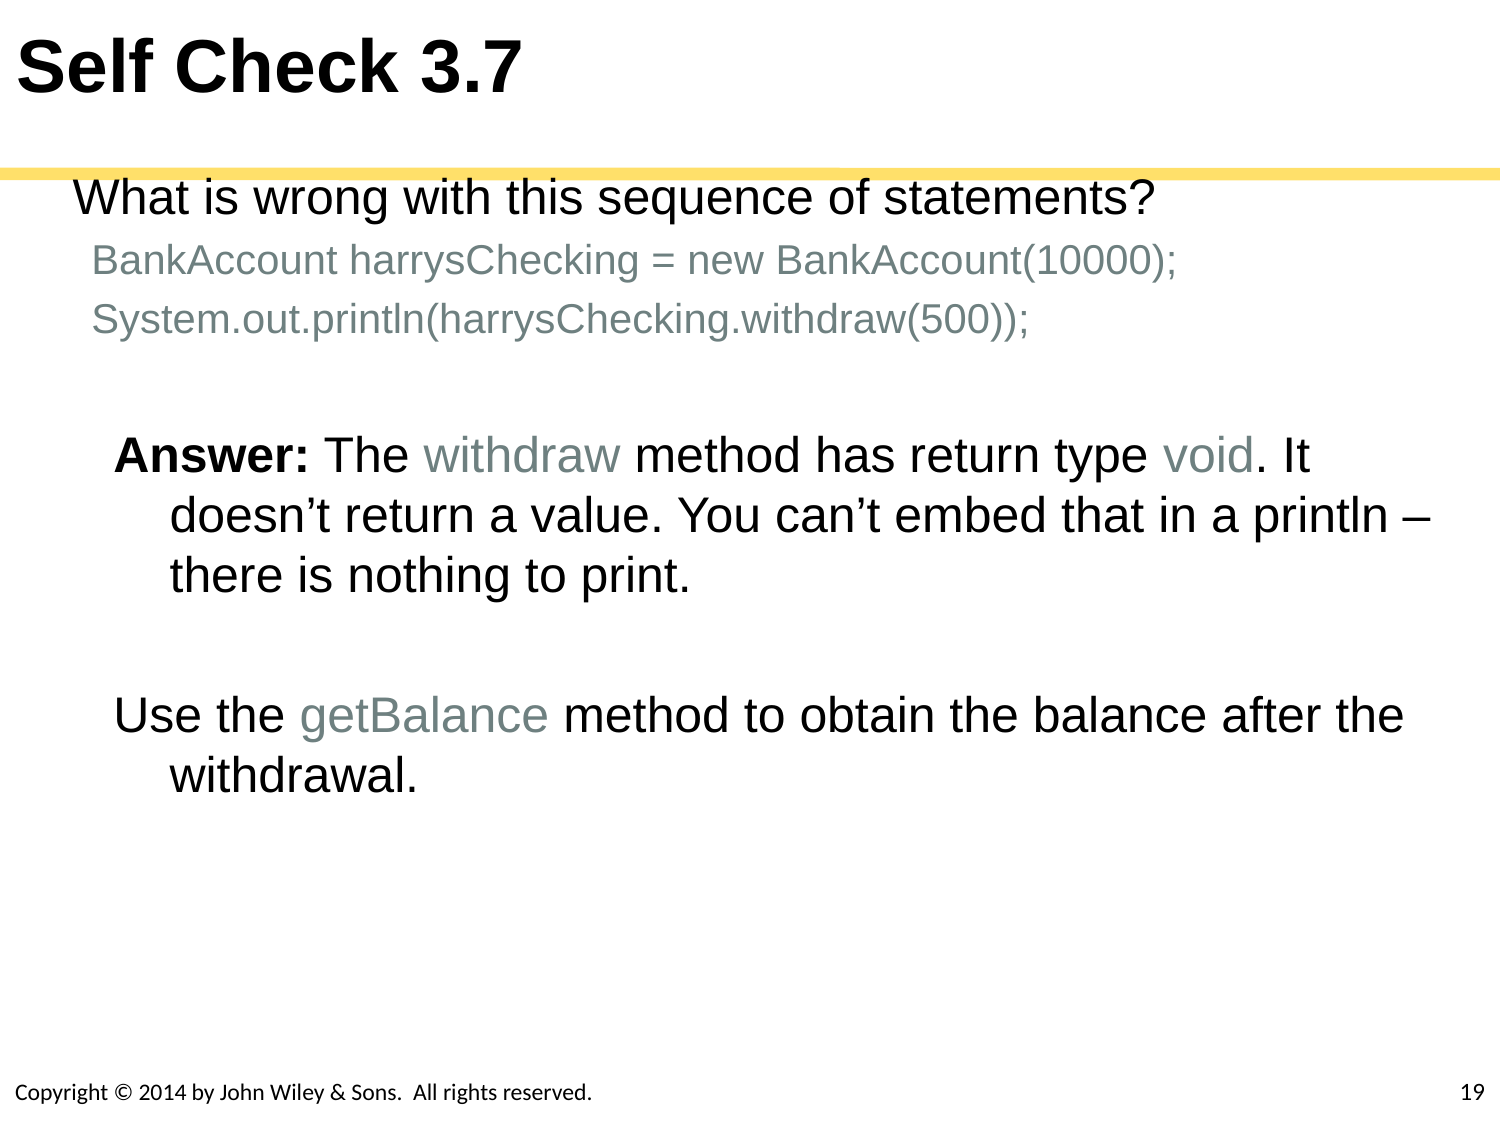

# Self Check 3.7
	What is wrong with this sequence of statements?
BankAccount harrysChecking = new BankAccount(10000);
System.out.println(harrysChecking.withdraw(500));
Answer: The withdraw method has return type void. It doesn’t return a value. You can’t embed that in a println – there is nothing to print.

Use the getBalance method to obtain the balance after the withdrawal.